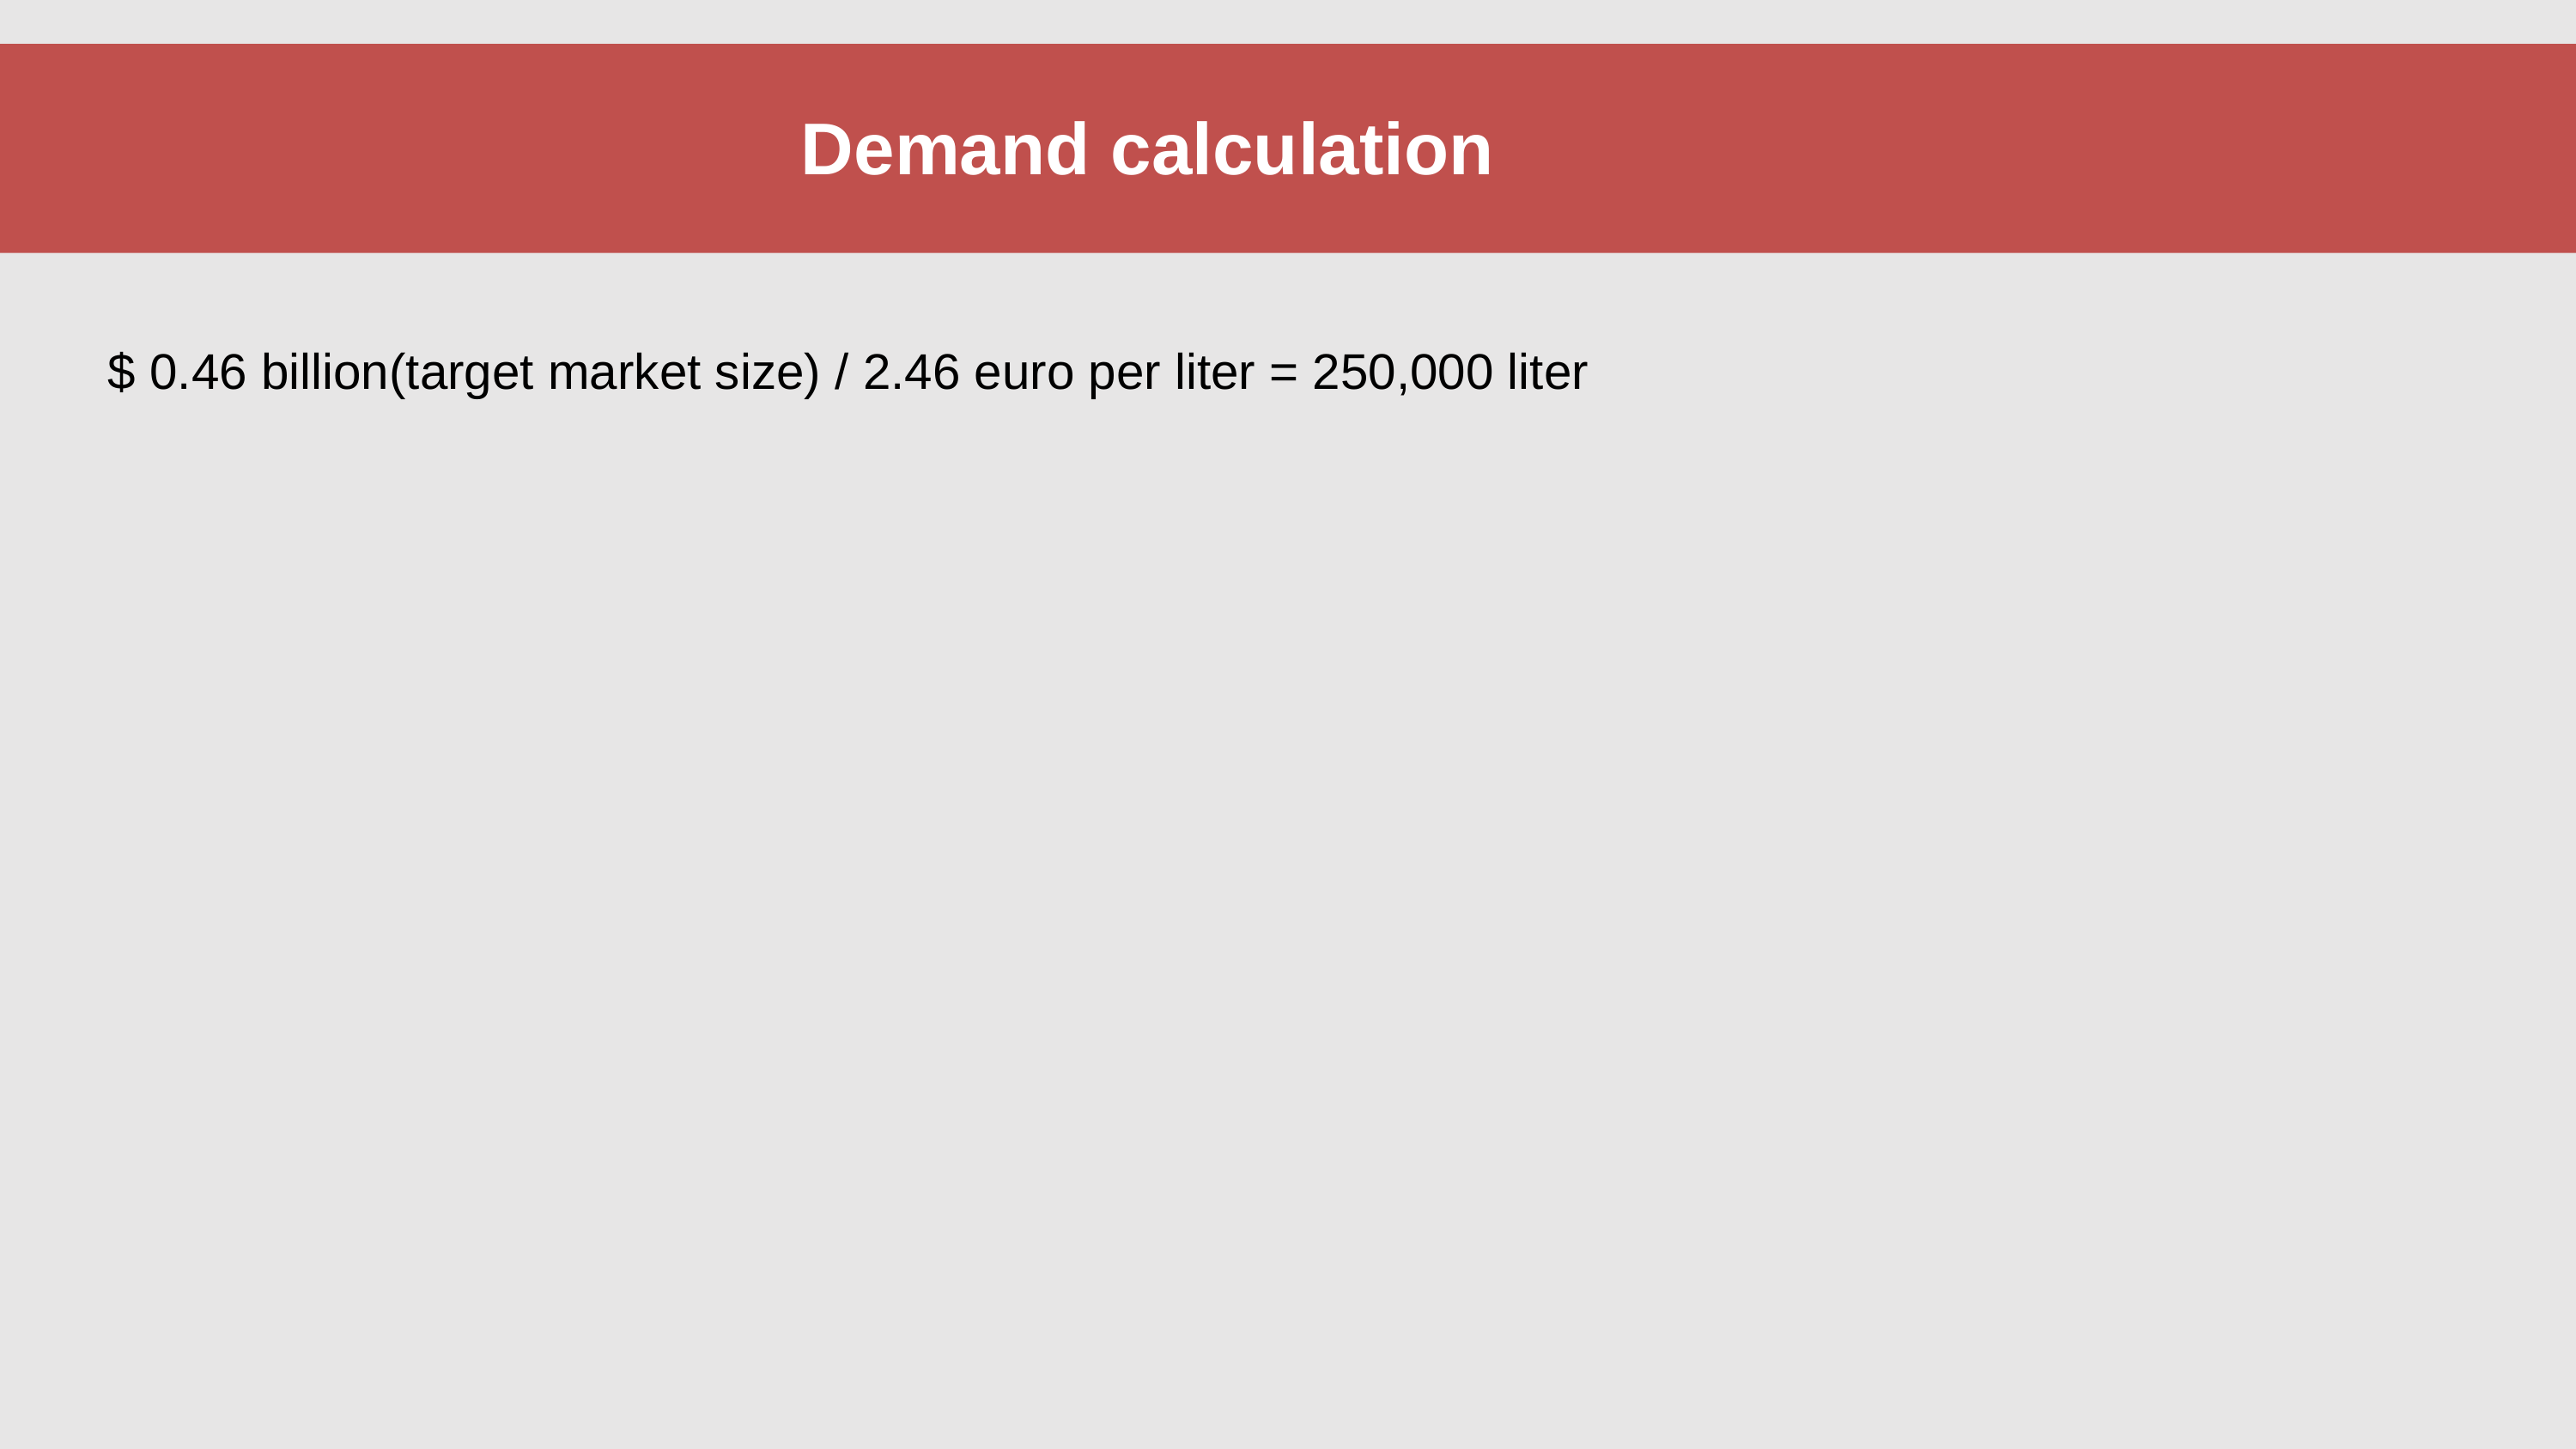

Demand calculation

$ 0.46 billion(target market size) / 2.46 euro per liter = 250,000 liter